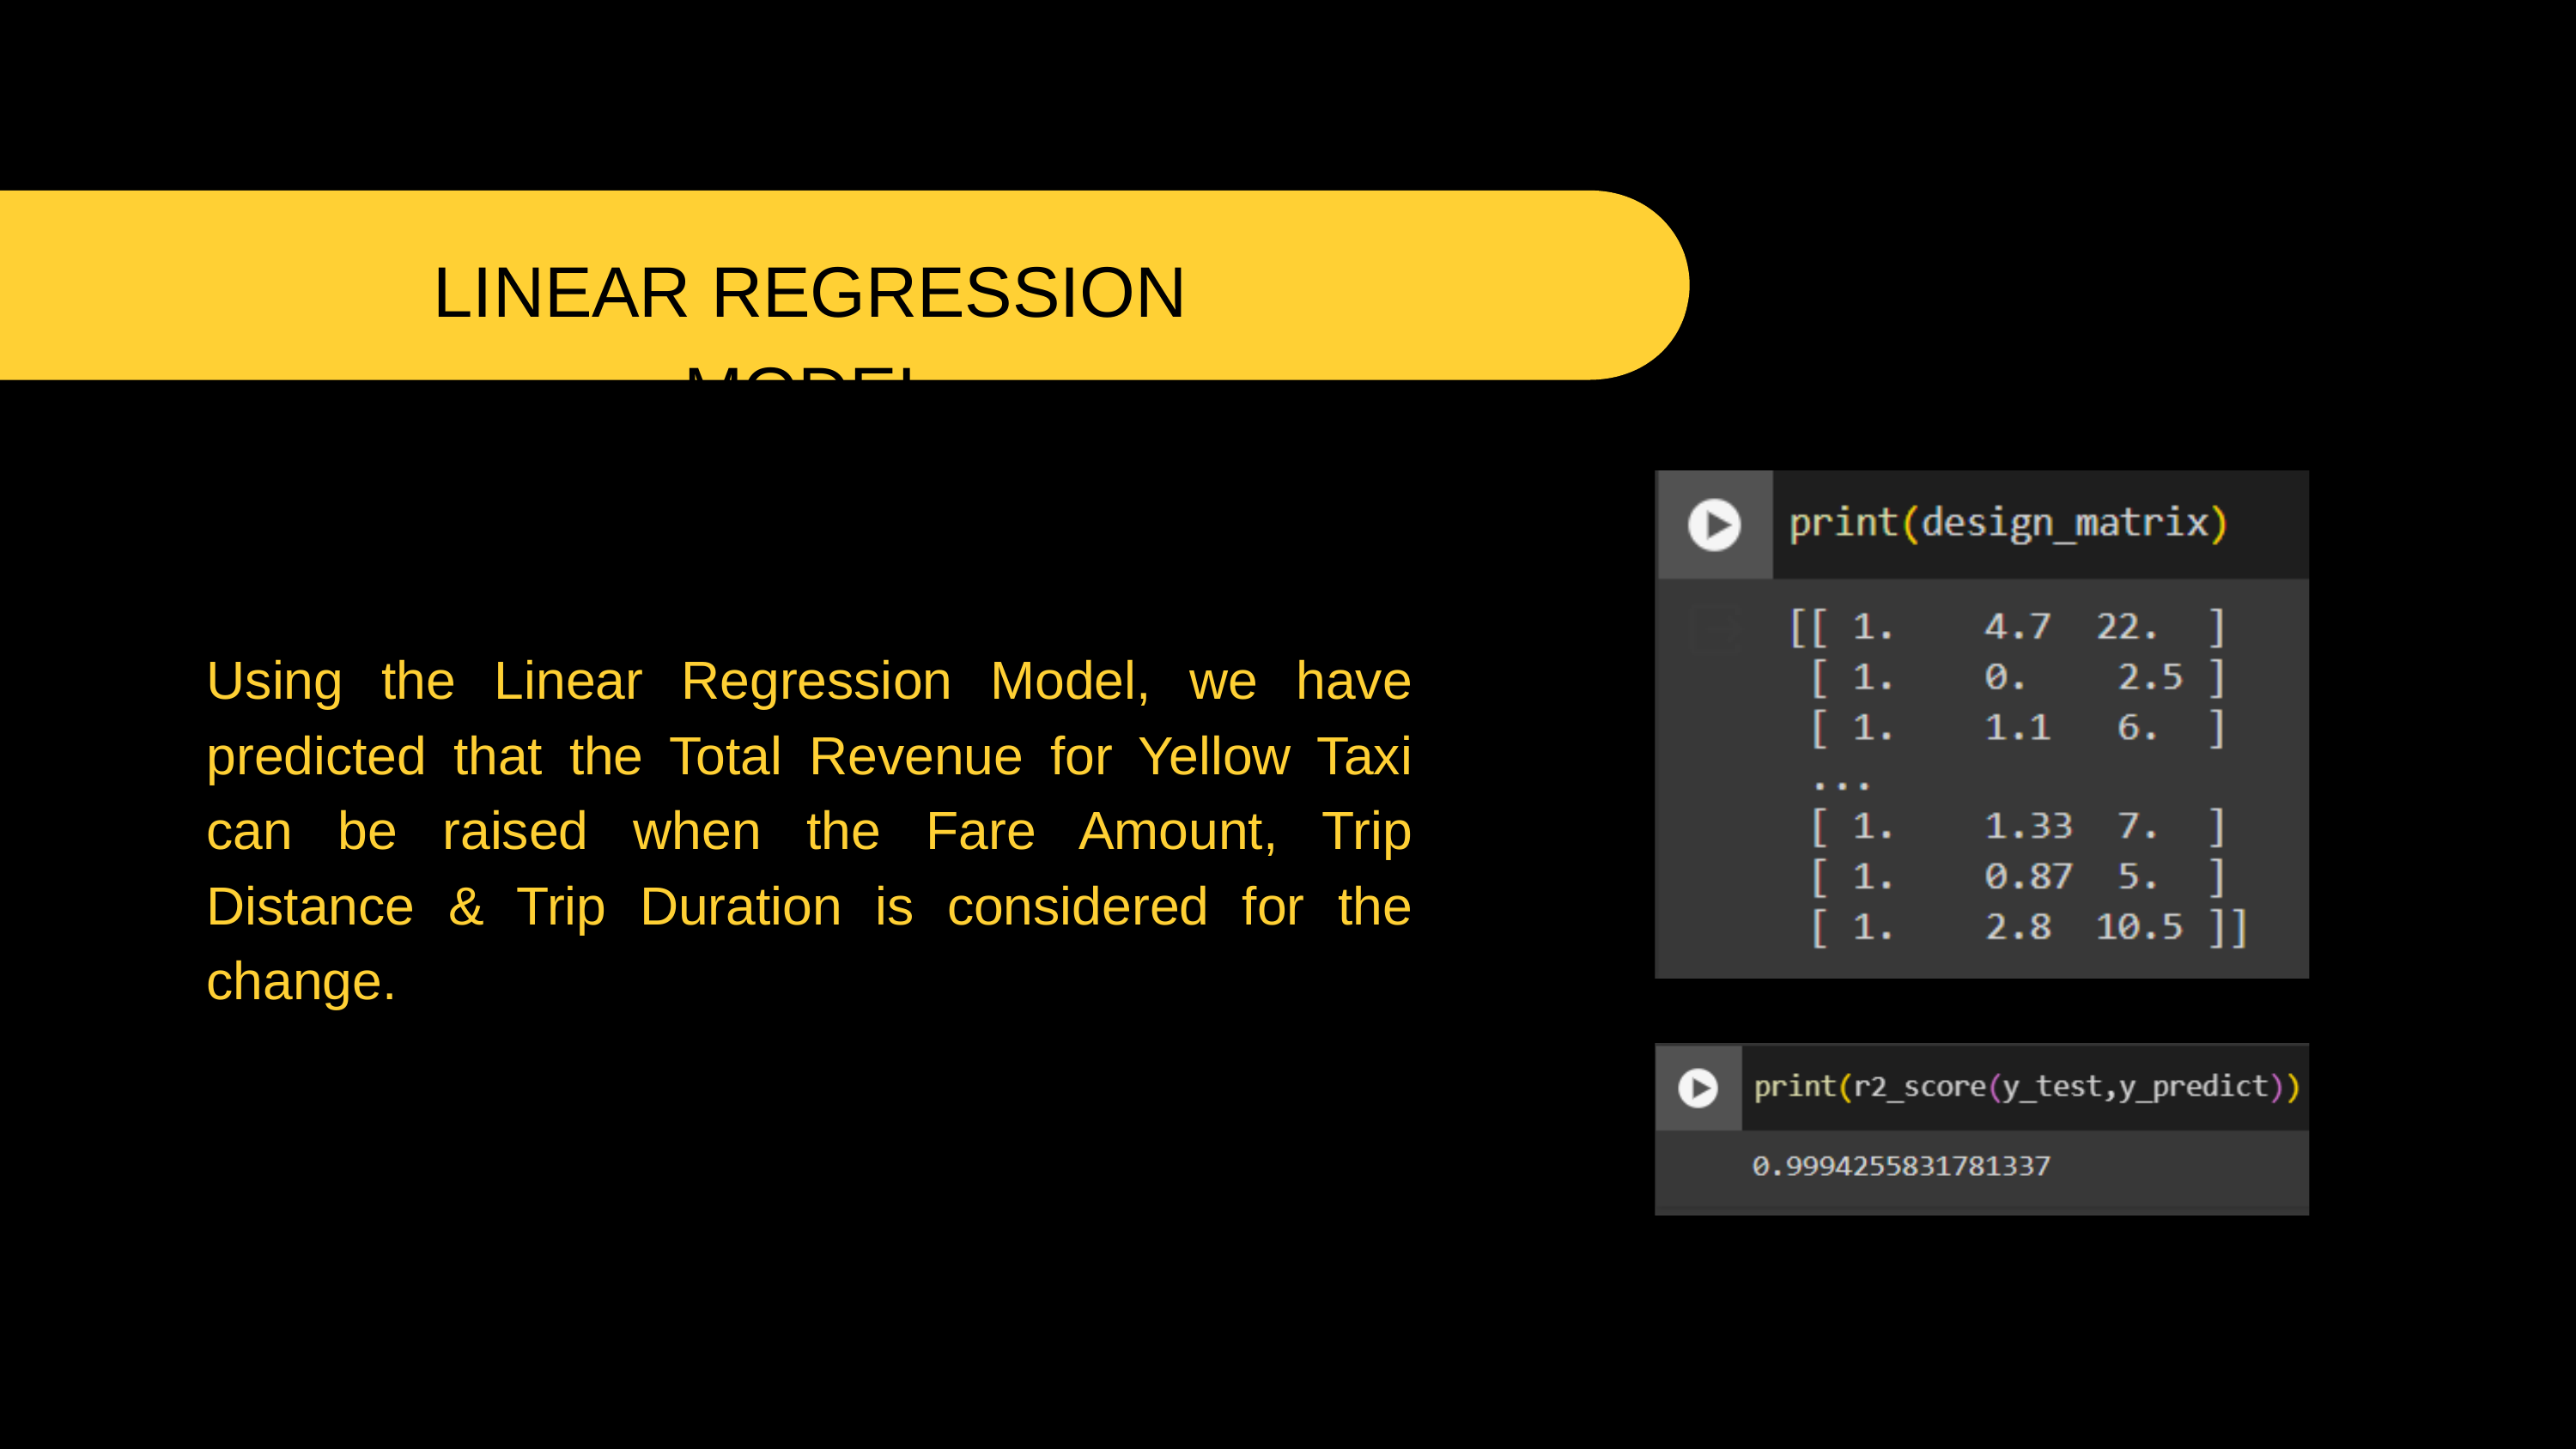

LINEAR REGRESSION MODEL

Using the Linear Regression Model, we have predicted that the Total Revenue for Yellow Taxi can be raised when the Fare Amount, Trip Distance & Trip Duration is considered for the change.